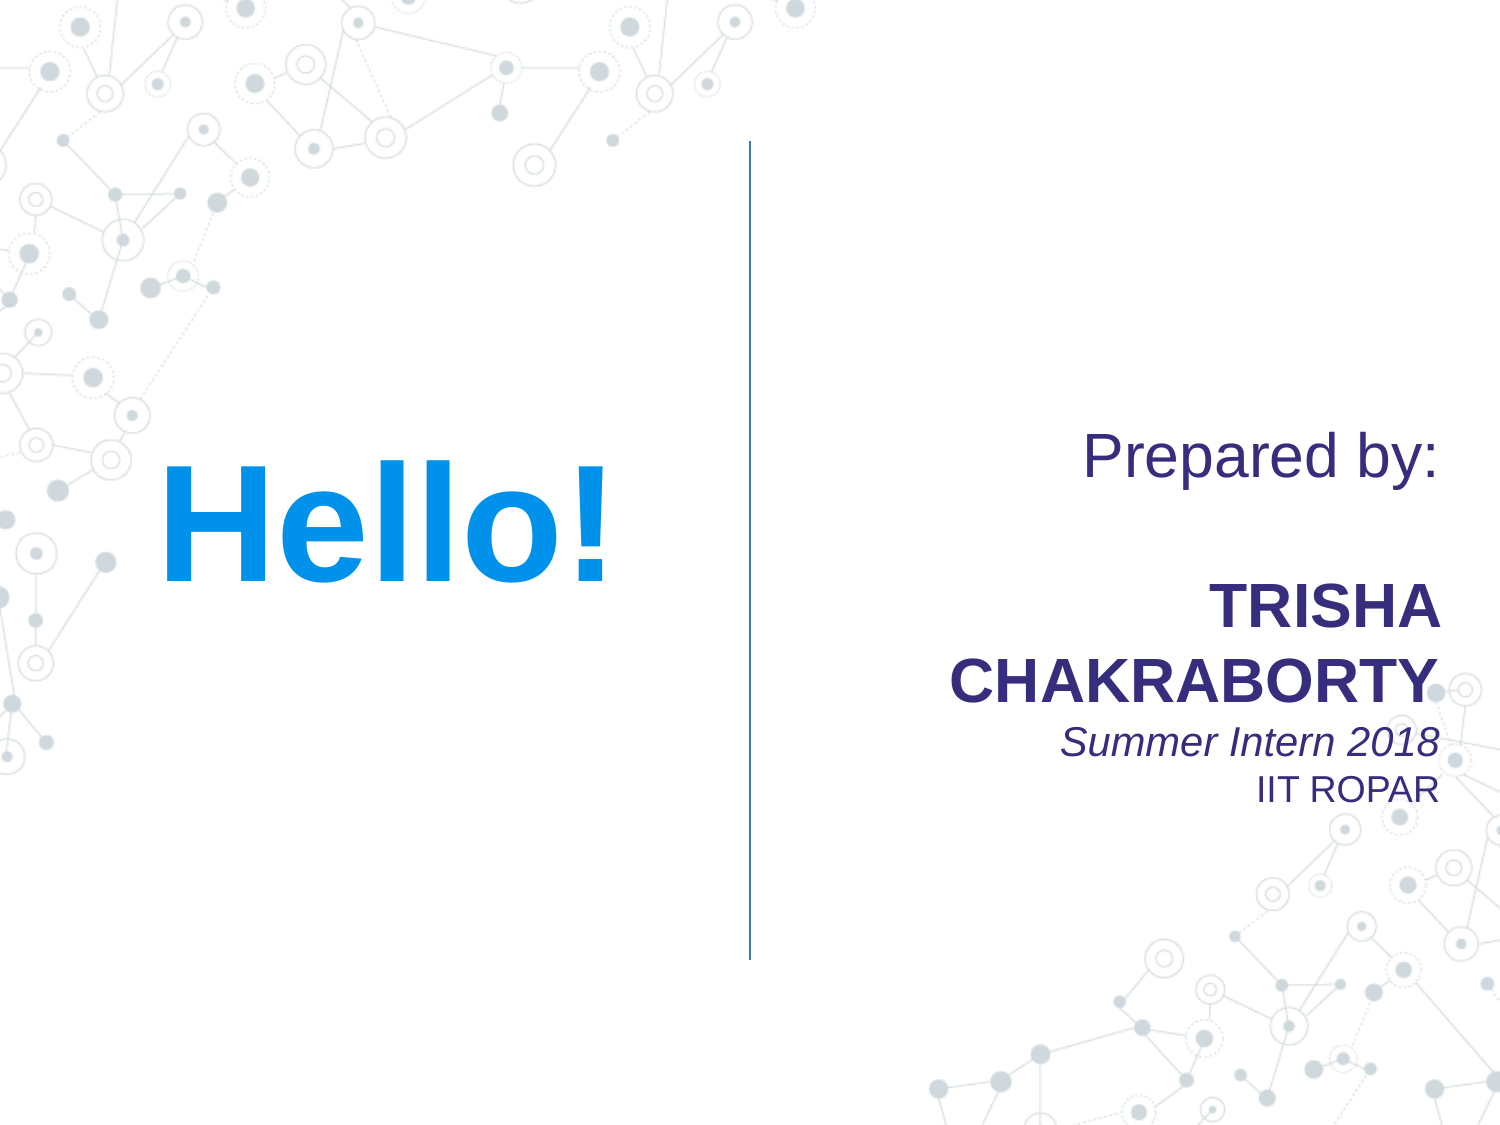

Hello!
Prepared by:

TRISHA CHAKRABORTY
Summer Intern 2018
IIT ROPAR